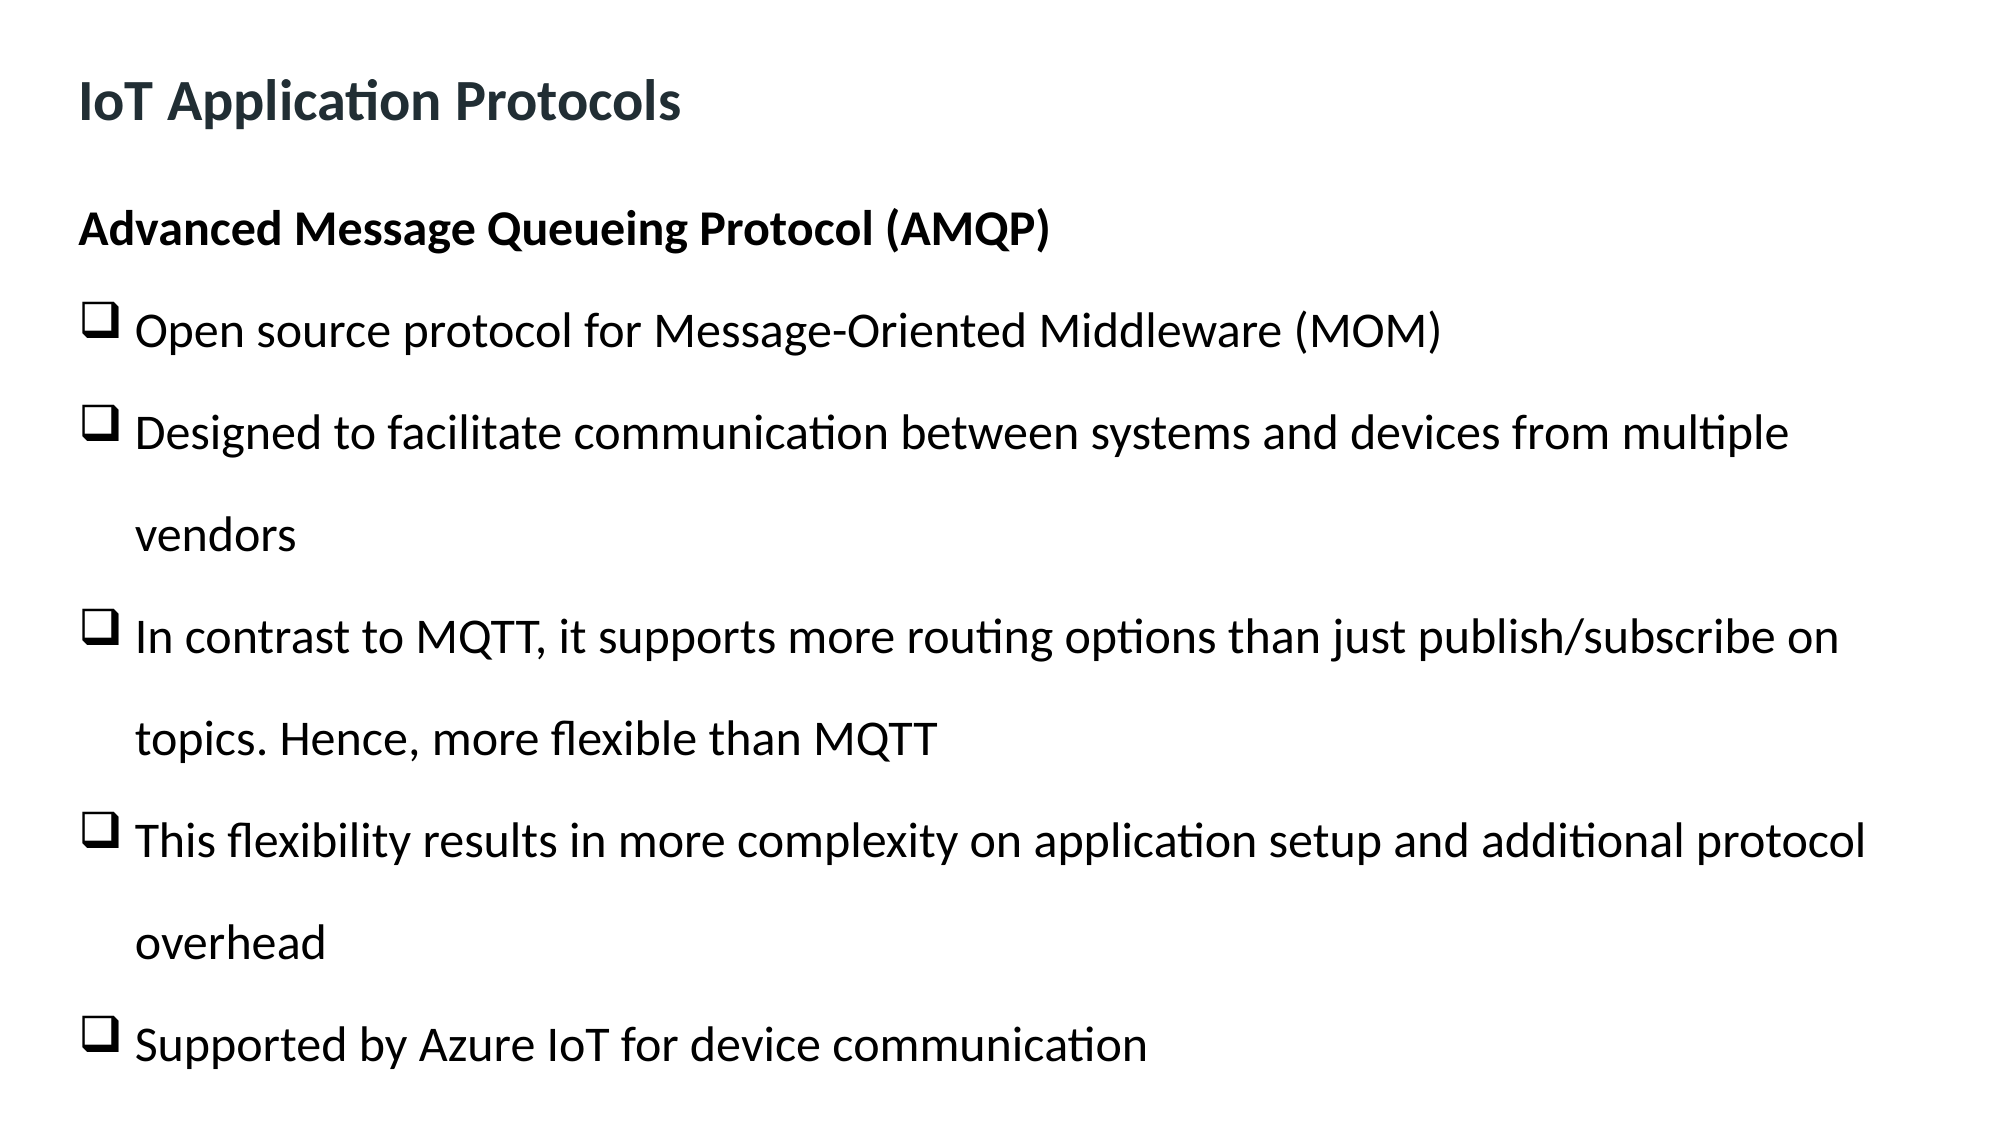

IoT Application Protocols
Advanced Message Queueing Protocol (AMQP)
Open source protocol for Message-Oriented Middleware (MOM)
Designed to facilitate communication between systems and devices from multiple vendors
In contrast to MQTT, it supports more routing options than just publish/subscribe on topics. Hence, more flexible than MQTT
This flexibility results in more complexity on application setup and additional protocol overhead
Supported by Azure IoT for device communication